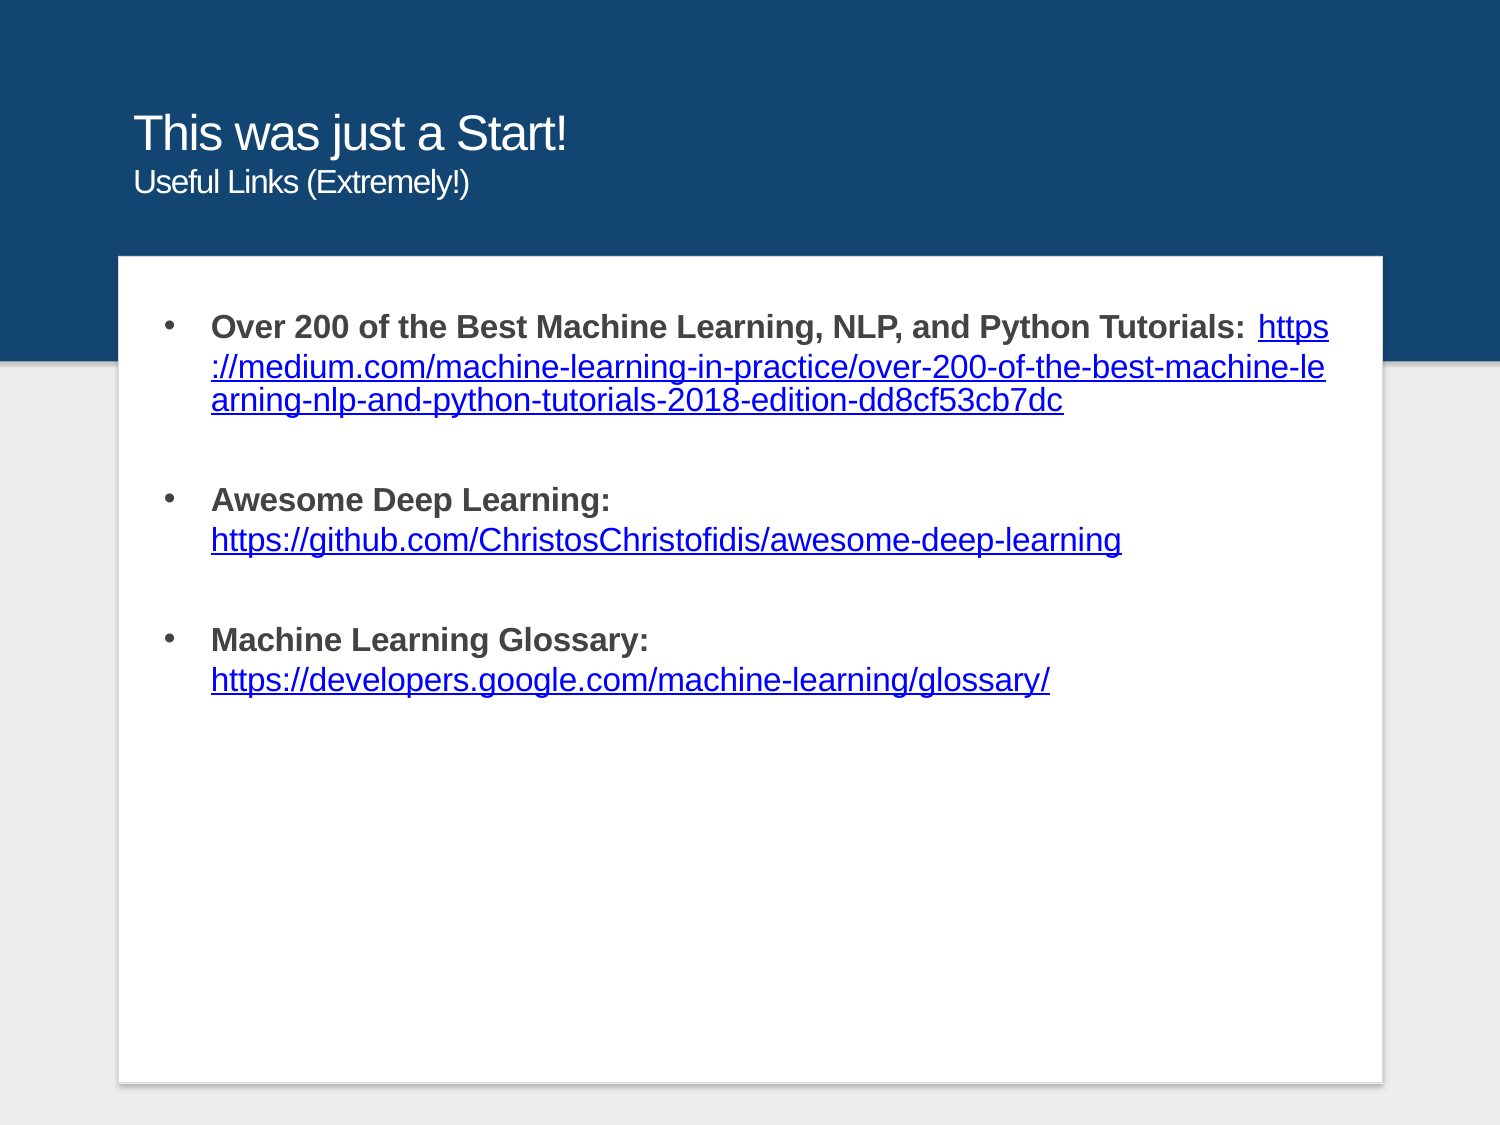

# This was just a Start! Useful Links (Extremely!)

Over 200 of the Best Machine Learning, NLP, and Python Tutorials:  https://medium.com/machine-learning-in-practice/over-200-of-the-best-machine-learning-nlp-and-python-tutorials-2018-edition-dd8cf53cb7dc

Awesome Deep Learning: https://github.com/ChristosChristofidis/awesome-deep-learning

Machine Learning Glossary: https://developers.google.com/machine-learning/glossary/